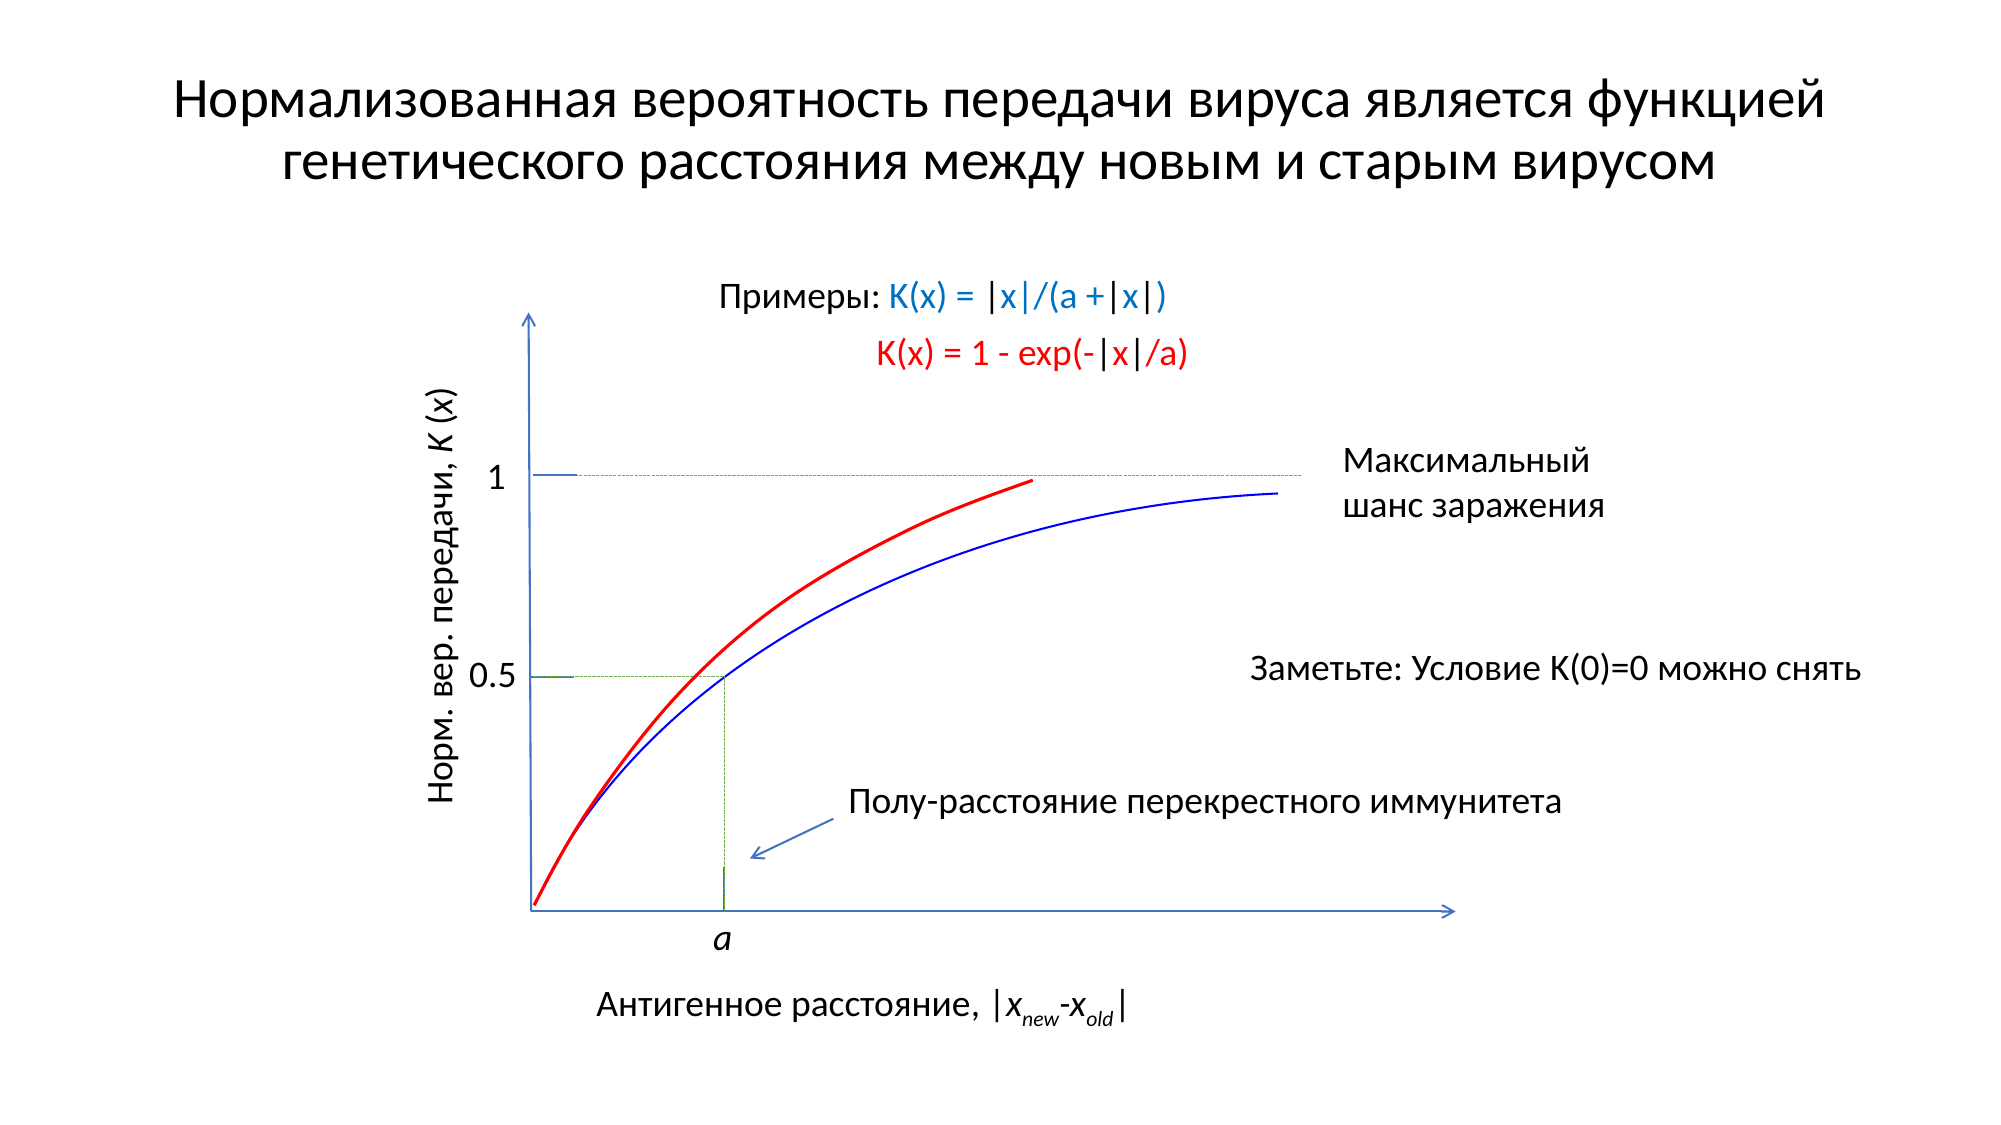

# Нормализованная вероятность передачи вируса является функцией генетического расстояния между новым и старым вирусом
Примеры: K(x) = |x|/(a +|x|)
K(x) = 1 - exp(-|x|/a)
Максимальный
шанс заражения
1

Норм. вер. передачи, K (x)
Заметьте: Условие K(0)=0 можно снять
0.5
Полу-расстояние перекрестного иммунитета
a
Антигенное расстояние, |xnew-xold|